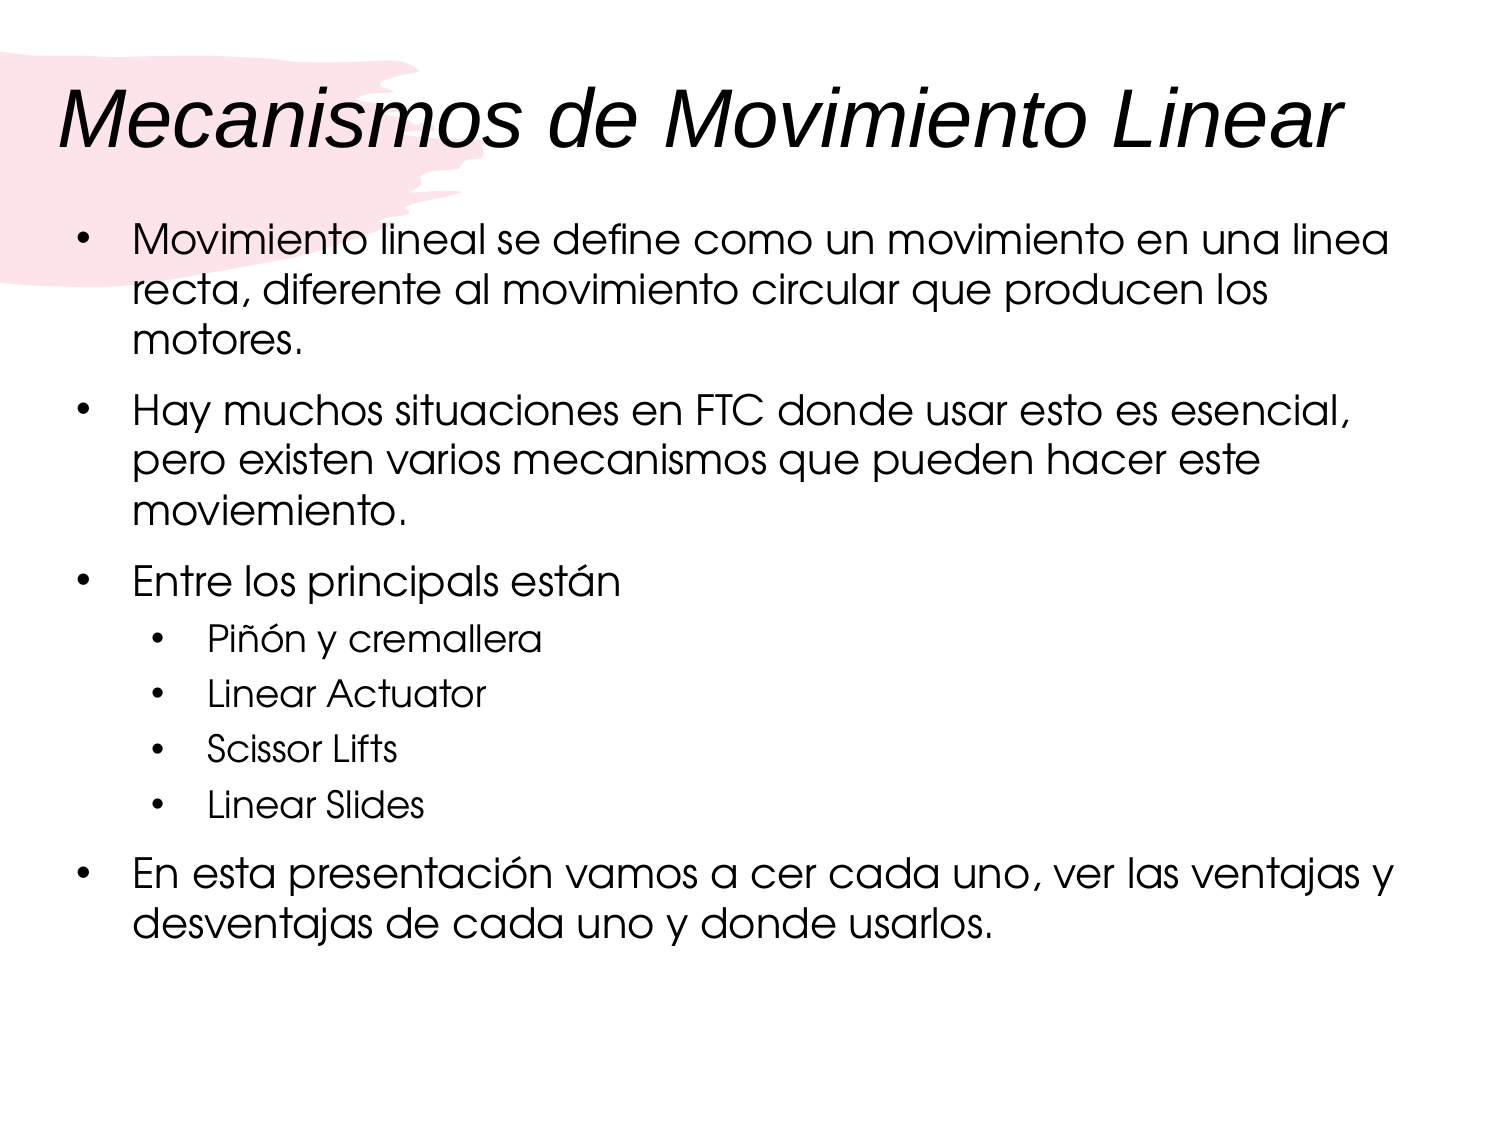

# Mecanismos de Movimiento Linear
Movimiento lineal se define como un movimiento en una linea recta, diferente al movimiento circular que producen los motores.
Hay muchos situaciones en FTC donde usar esto es esencial, pero existen varios mecanismos que pueden hacer este moviemiento.
Entre los principals están
Piñón y cremallera
Linear Actuator
Scissor Lifts
Linear Slides
En esta presentación vamos a cer cada uno, ver las ventajas y desventajas de cada uno y donde usarlos.